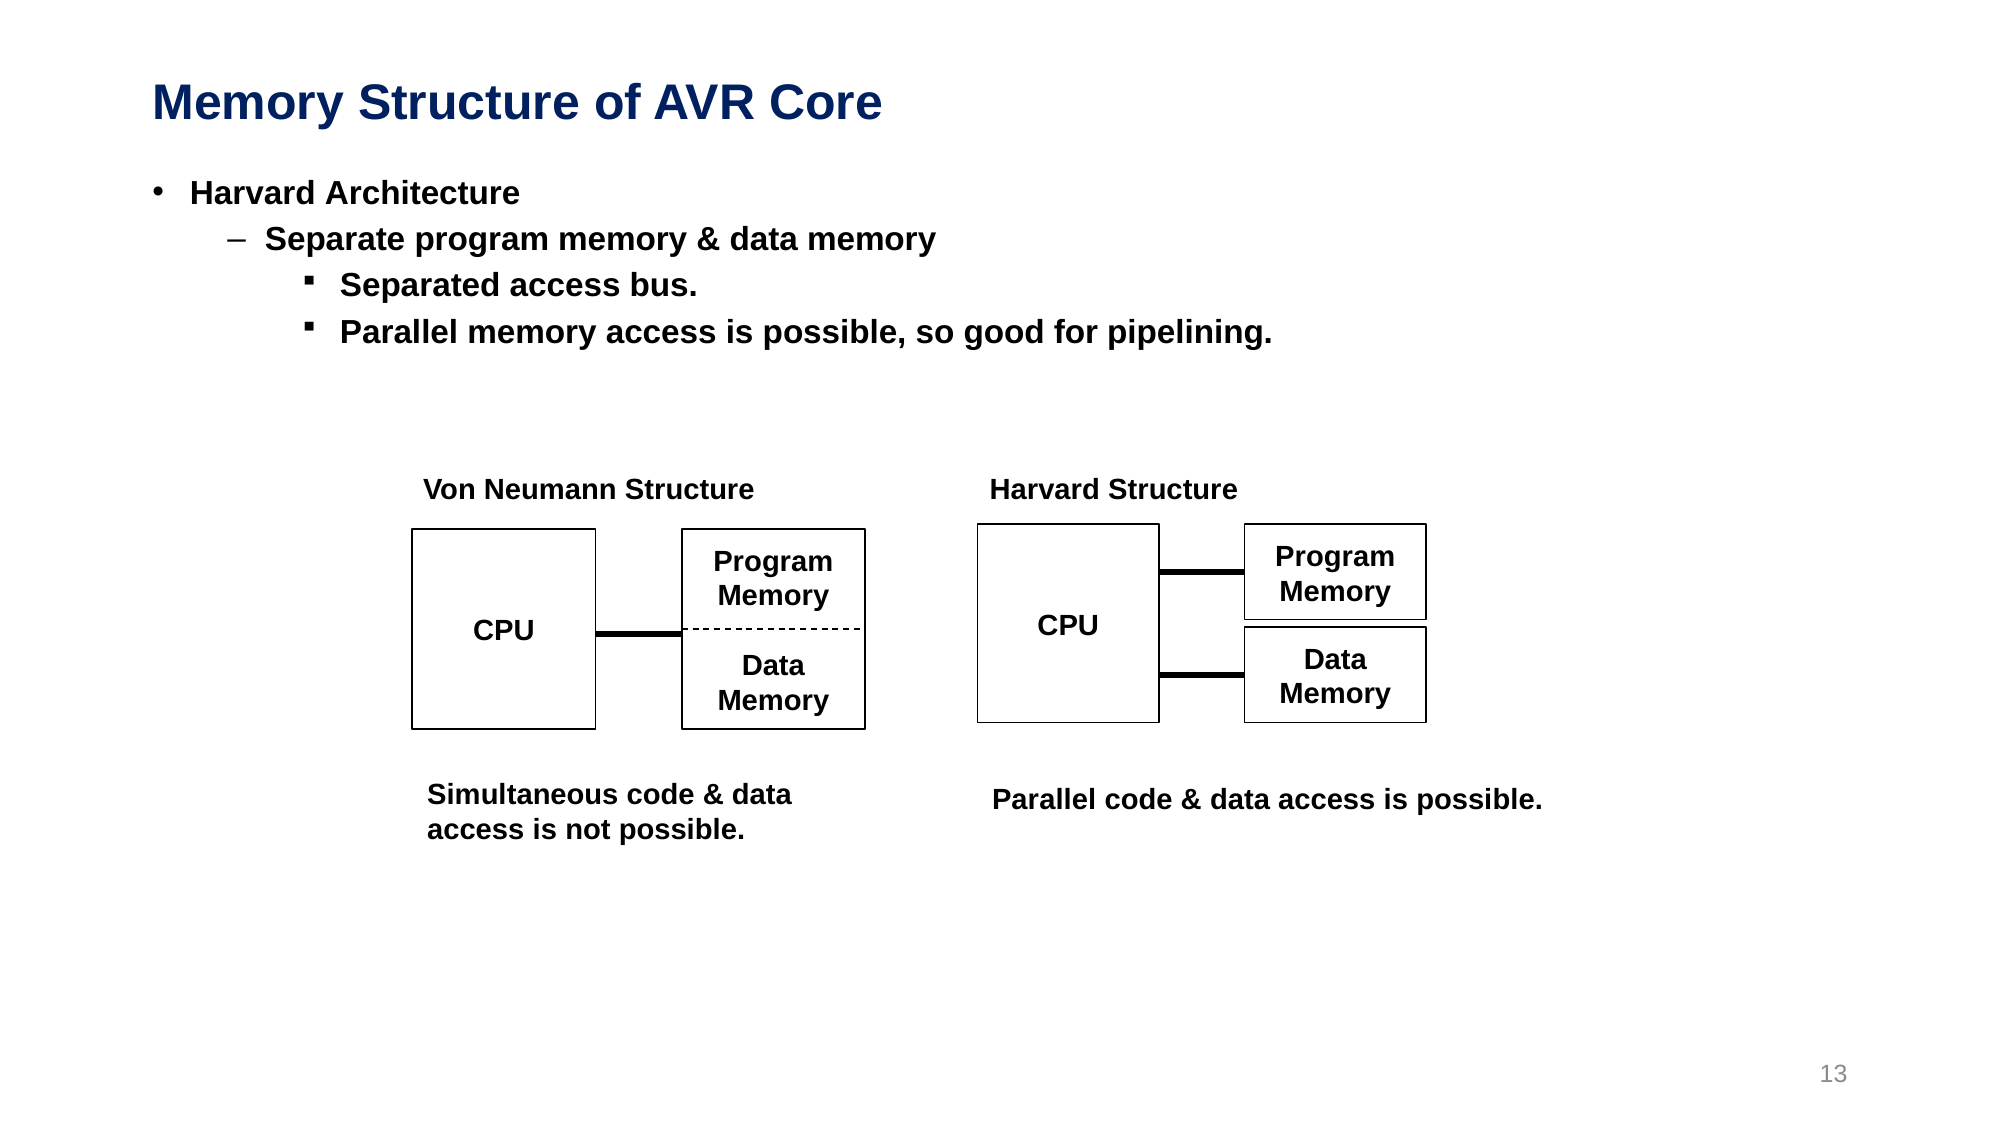

# Memory Structure of AVR Core
Harvard Architecture
Separate program memory & data memory
Separated access bus.
Parallel memory access is possible, so good for pipelining.

Von Neumann Structure
Harvard Structure
CPU
Program
Memory
Data
Memory
CPU
Program
Memory

Data
Memory
Simultaneous code & data access is not possible.
Parallel code & data access is possible.
13